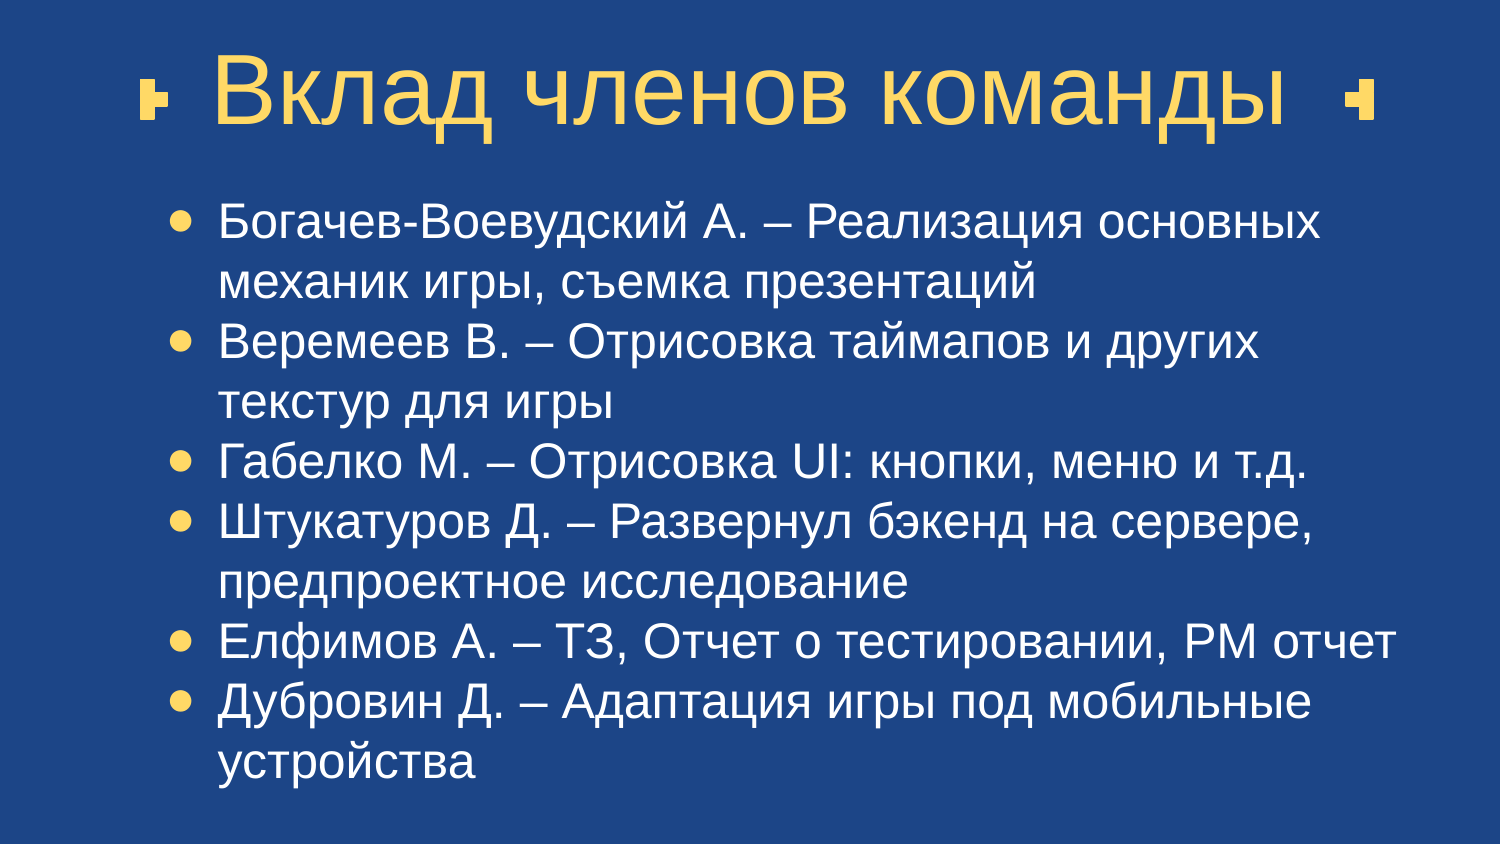

# Вклад членов команды

Богачев-Воевудский А. – Реализация основных механик игры, съемка презентаций
Веремеев В. – Отрисовка таймапов и других текстур для игры
Габелко М. – Отрисовка UI: кнопки, меню и т.д.
Штукатуров Д. – Развернул бэкенд на сервере, предпроектное исследование
Елфимов А. – ТЗ, Отчет о тестировании, PM отчет
Дубровин Д. – Адаптация игры под мобильные устройства